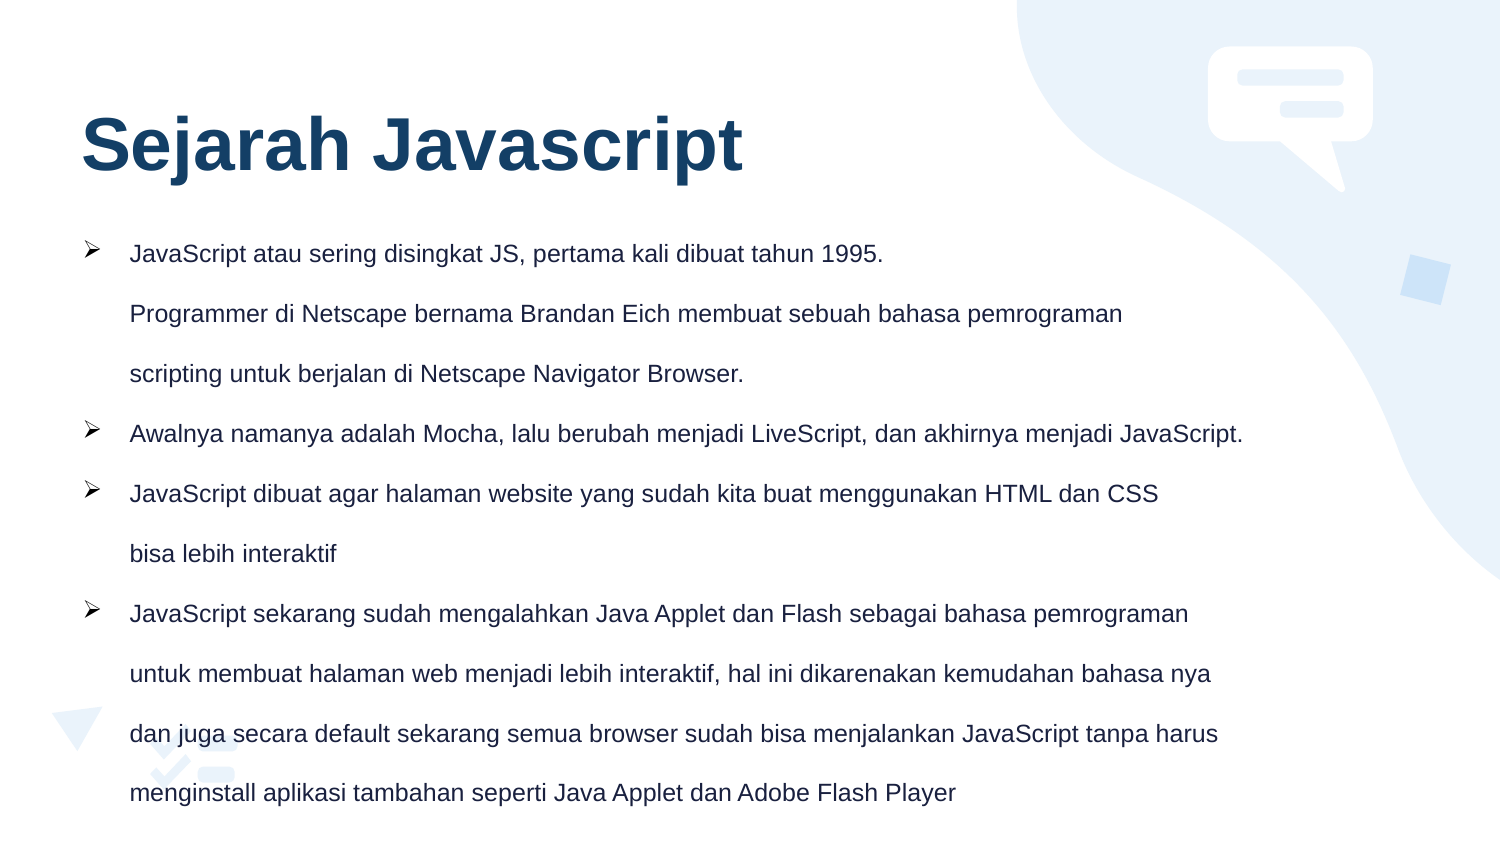

# Sejarah Javascript
JavaScript atau sering disingkat JS, pertama kali dibuat tahun 1995.
Programmer di Netscape bernama Brandan Eich membuat sebuah bahasa pemrograman
scripting untuk berjalan di Netscape Navigator Browser.
Awalnya namanya adalah Mocha, lalu berubah menjadi LiveScript, dan akhirnya menjadi JavaScript.
JavaScript dibuat agar halaman website yang sudah kita buat menggunakan HTML dan CSS
bisa lebih interaktif
JavaScript sekarang sudah mengalahkan Java Applet dan Flash sebagai bahasa pemrograman
untuk membuat halaman web menjadi lebih interaktif, hal ini dikarenakan kemudahan bahasa nya
dan juga secara default sekarang semua browser sudah bisa menjalankan JavaScript tanpa harus
menginstall aplikasi tambahan seperti Java Applet dan Adobe Flash Player